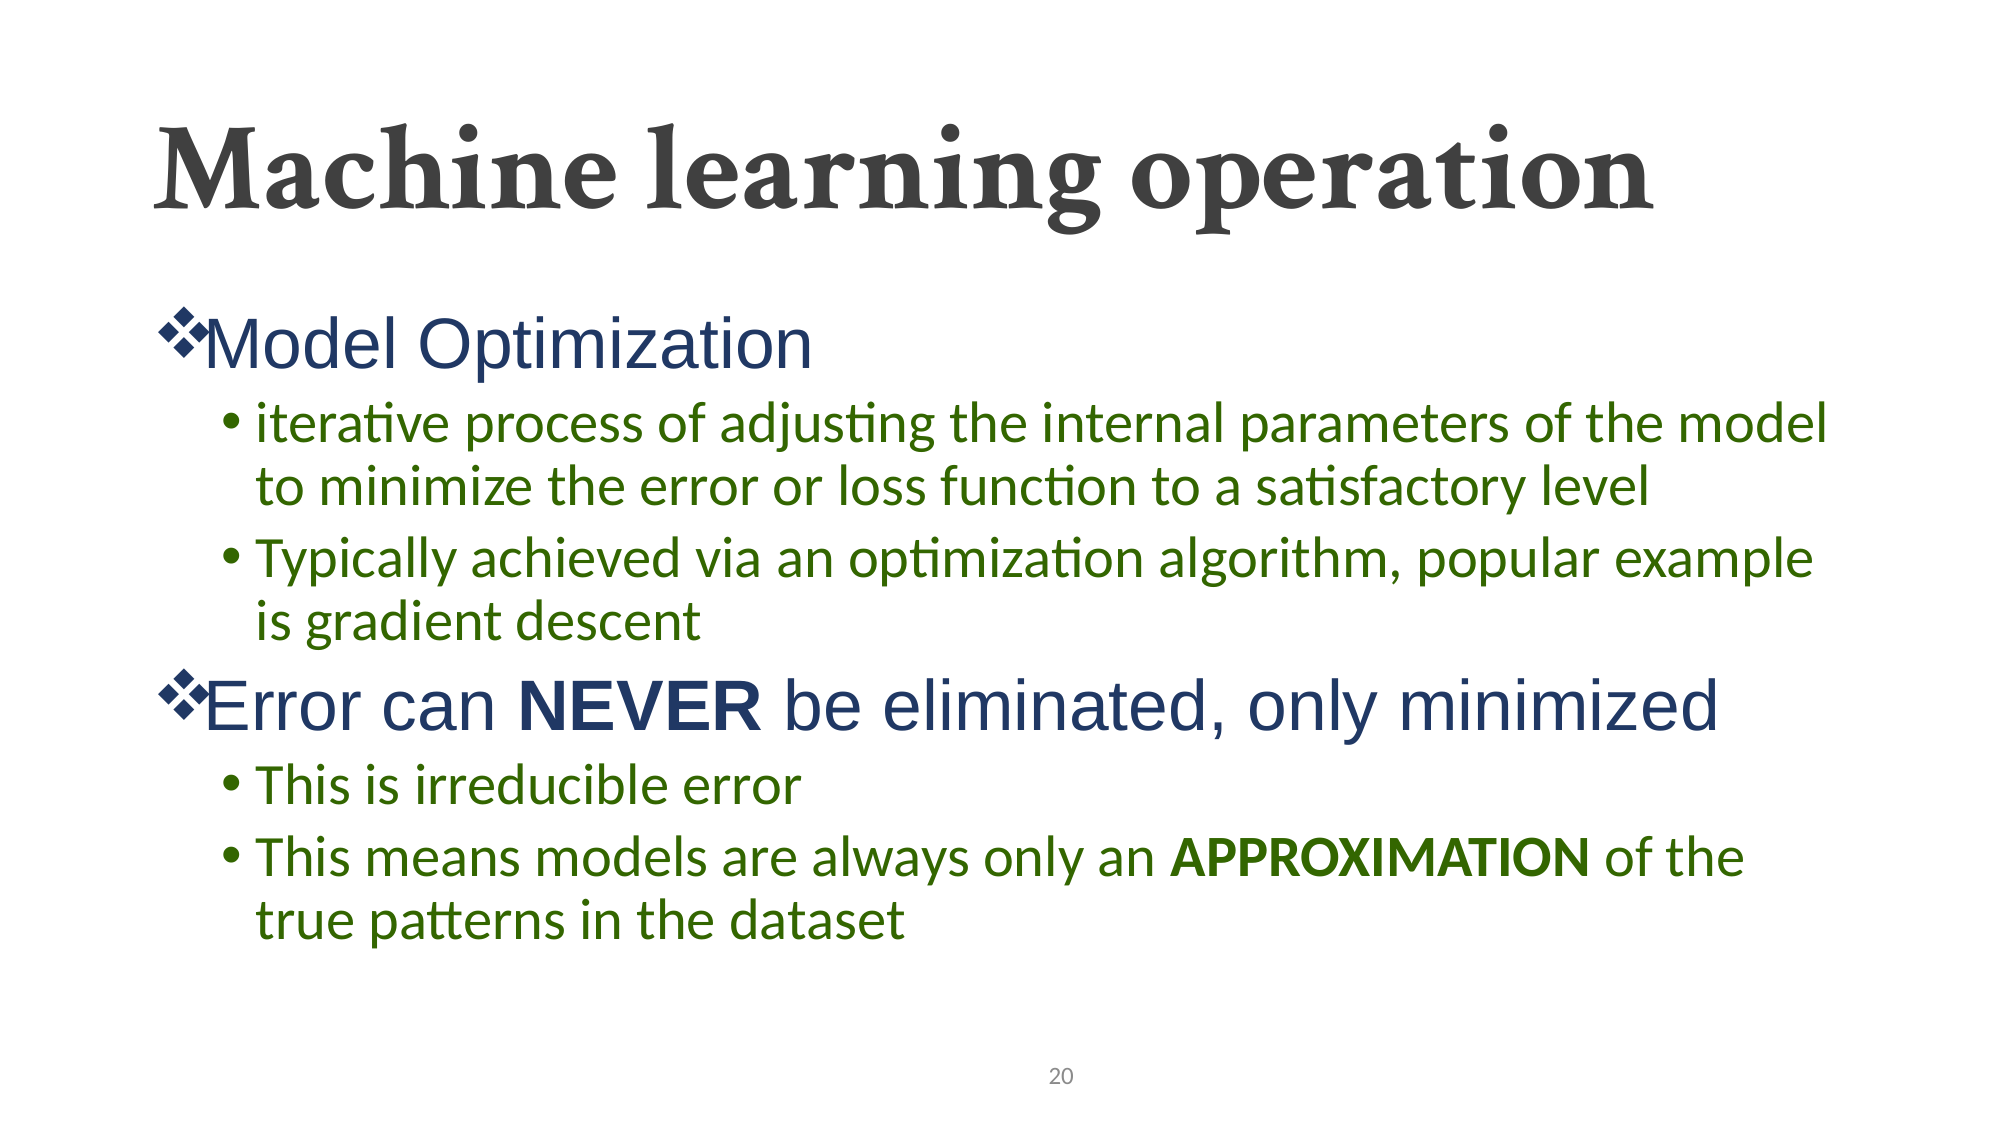

# Machine learning operation
Model Optimization
iterative process of adjusting the internal parameters of the model to minimize the error or loss function to a satisfactory level
Typically achieved via an optimization algorithm, popular example is gradient descent
Error can NEVER be eliminated, only minimized
This is irreducible error
This means models are always only an APPROXIMATION of the true patterns in the dataset
20